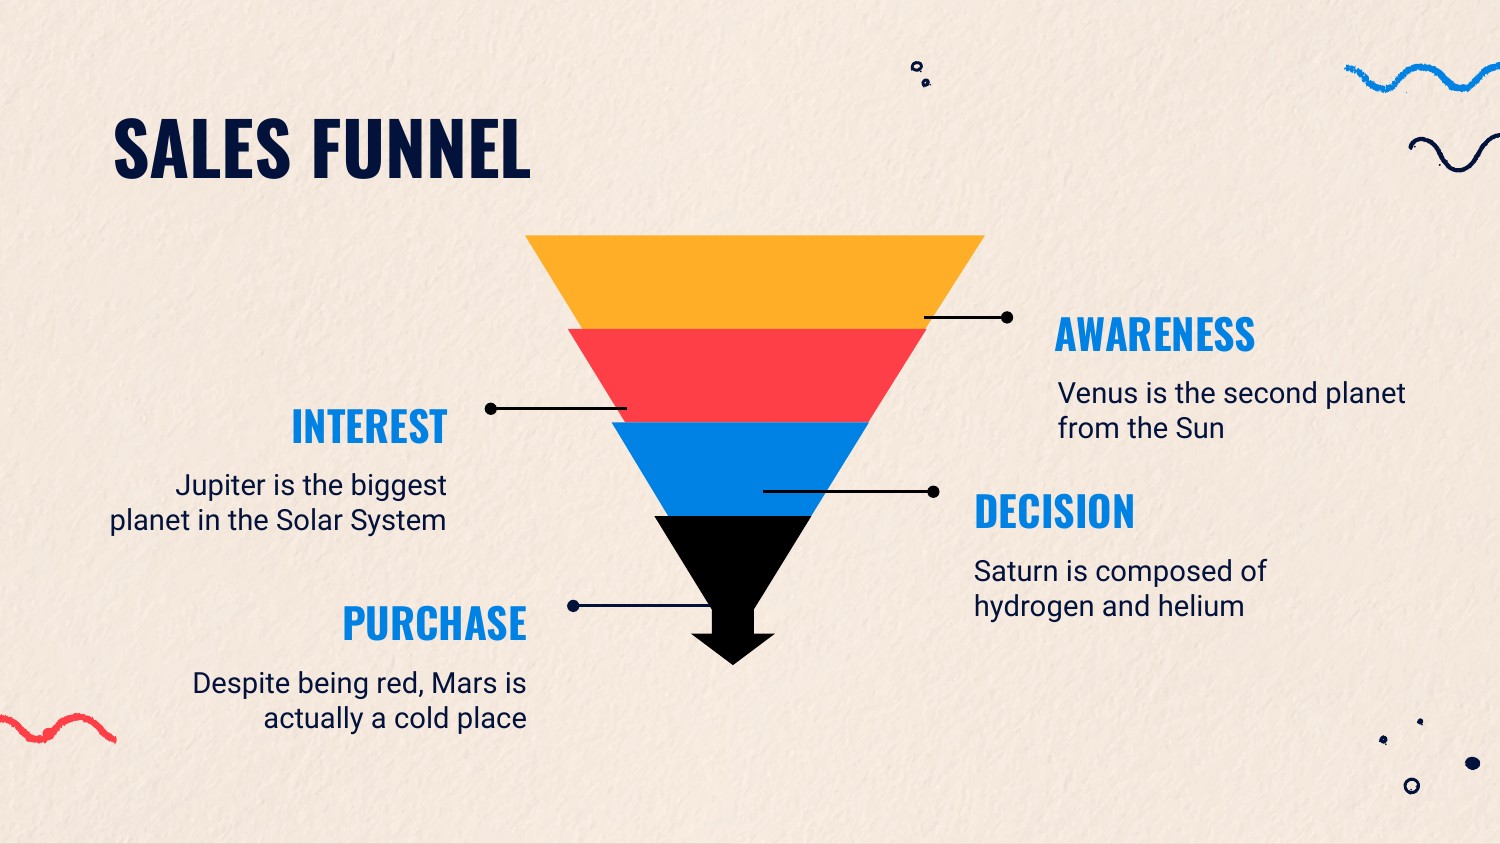

SALES FUNNEL

AWARENESS
Venus is the second planet from the Sun
# INTEREST
Jupiter is the biggest planet in the Solar System
DECISION
Saturn is composed of hydrogen and helium

PURCHASE
Despite being red, Mars is actually a cold place